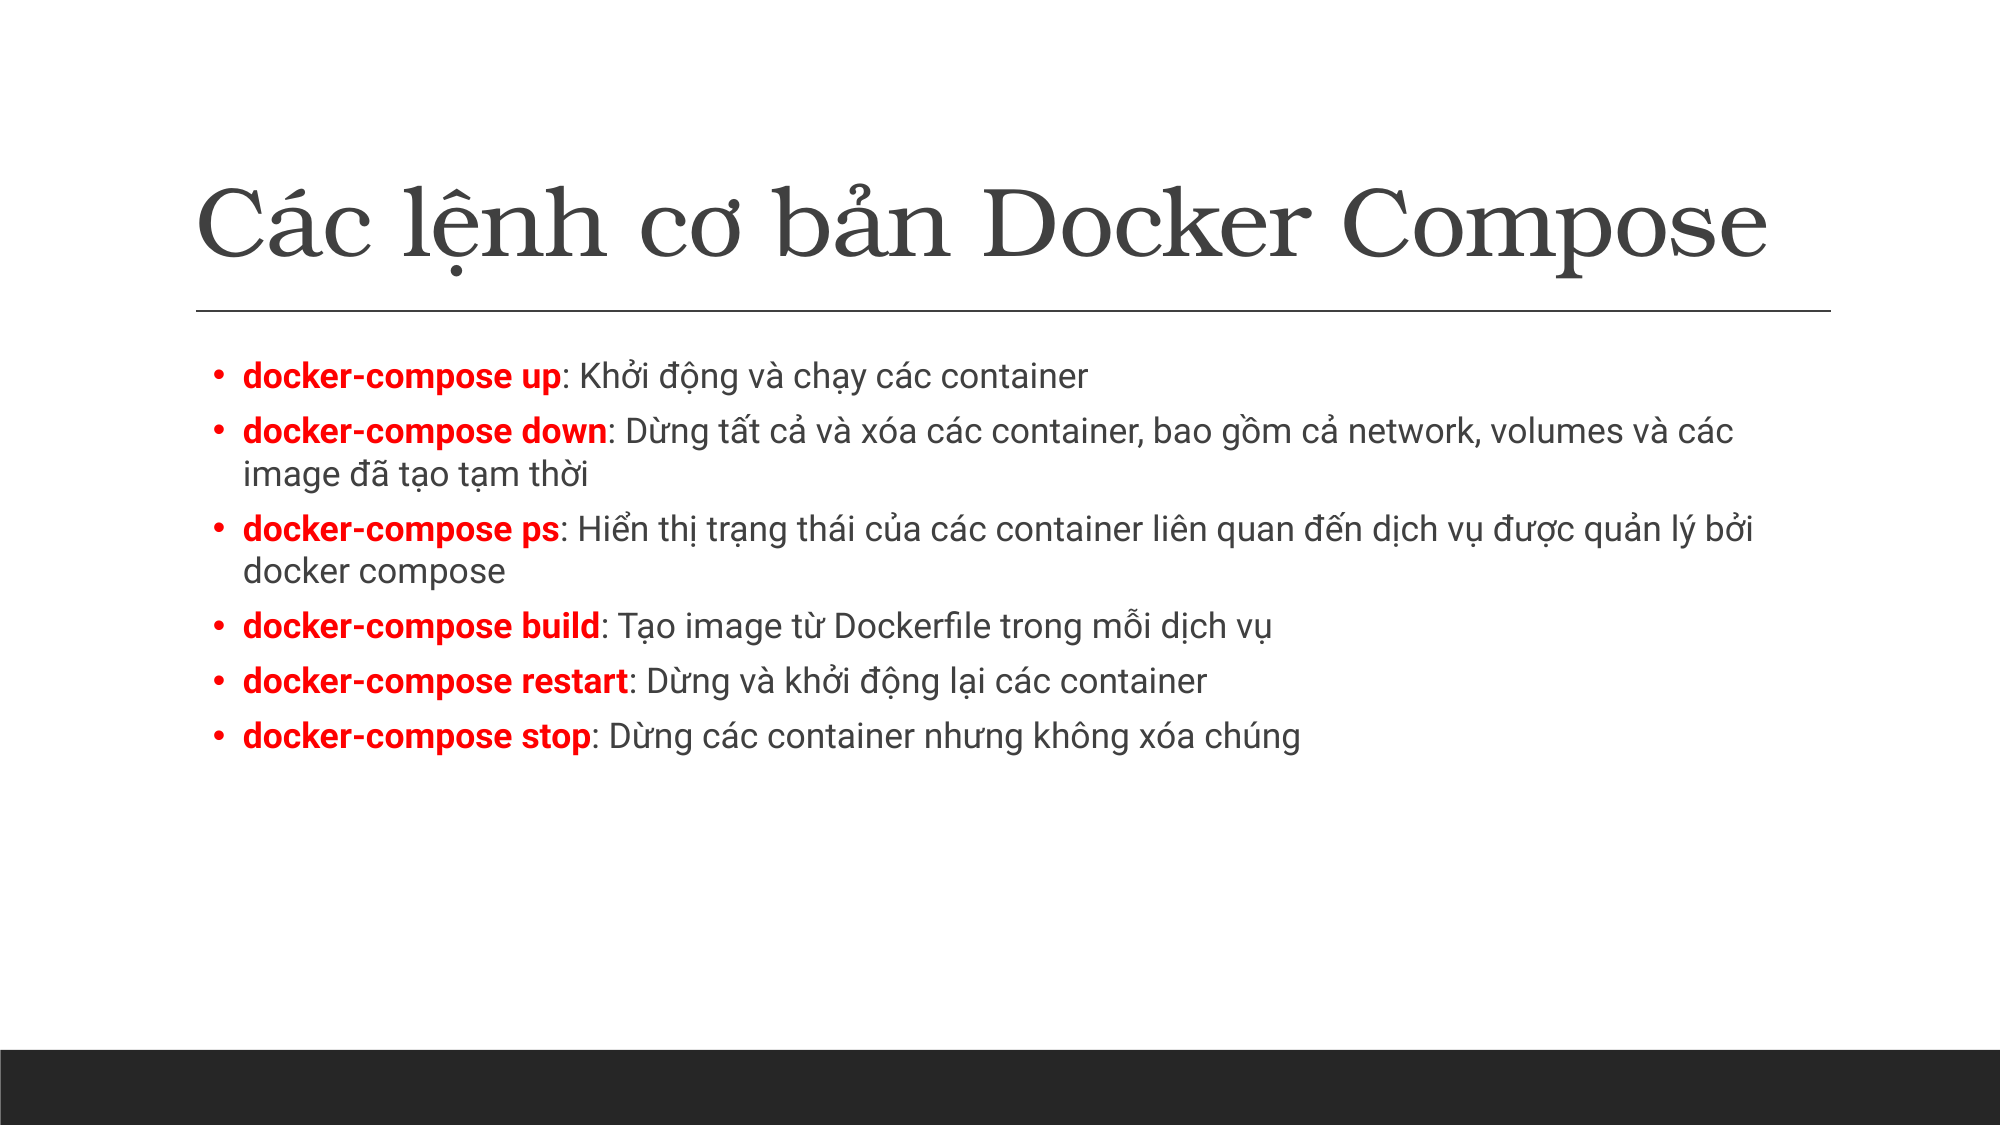

# Các lệnh cơ bản Docker Compose
docker-compose up: Khởi động và chạy các container
docker-compose down: Dừng tất cả và xóa các container, bao gồm cả network, volumes và các image đã tạo tạm thời
docker-compose ps: Hiển thị trạng thái của các container liên quan đến dịch vụ được quản lý bởi docker compose
docker-compose build: Tạo image từ Dockerfile trong mỗi dịch vụ
docker-compose restart: Dừng và khởi động lại các container
docker-compose stop: Dừng các container nhưng không xóa chúng